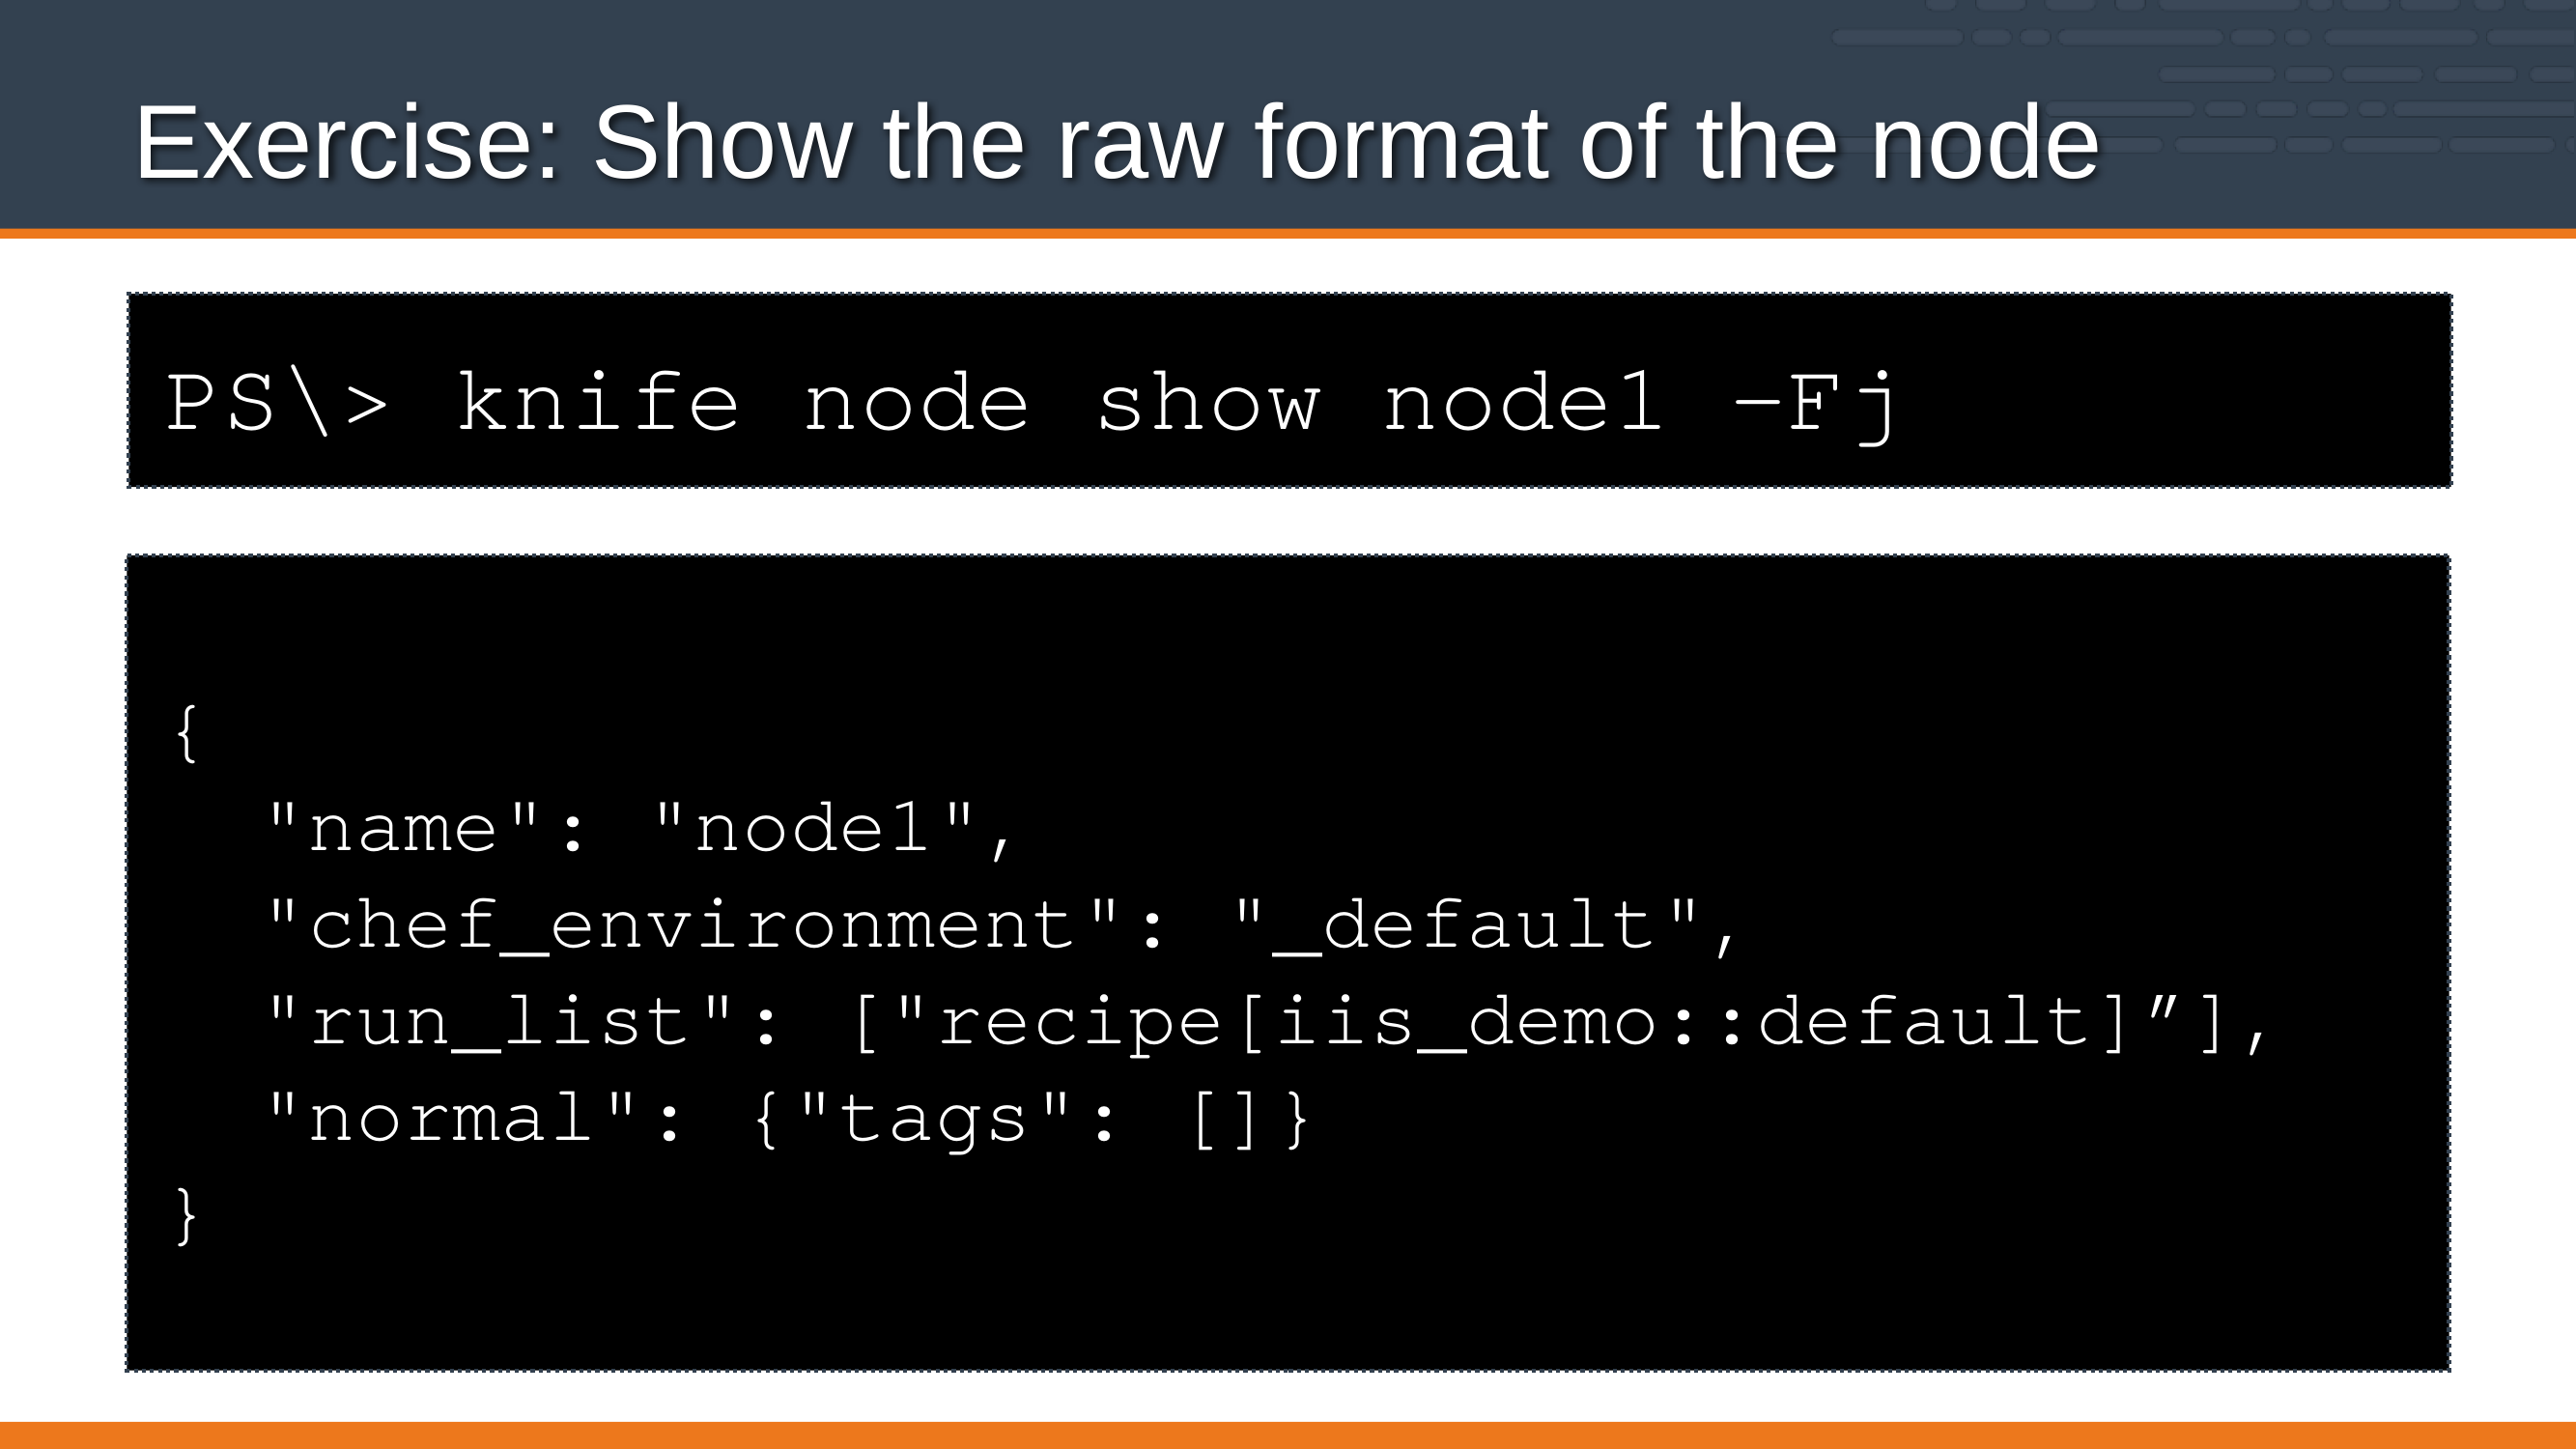

# Exercise: Show the raw format of the node
PS\> knife node show node1 -Fj
{
  "name": "node1",
  "chef_environment": "_default",
  "run_list": ["recipe[iis_demo::default]”],
  "normal": {"tags": []}
}